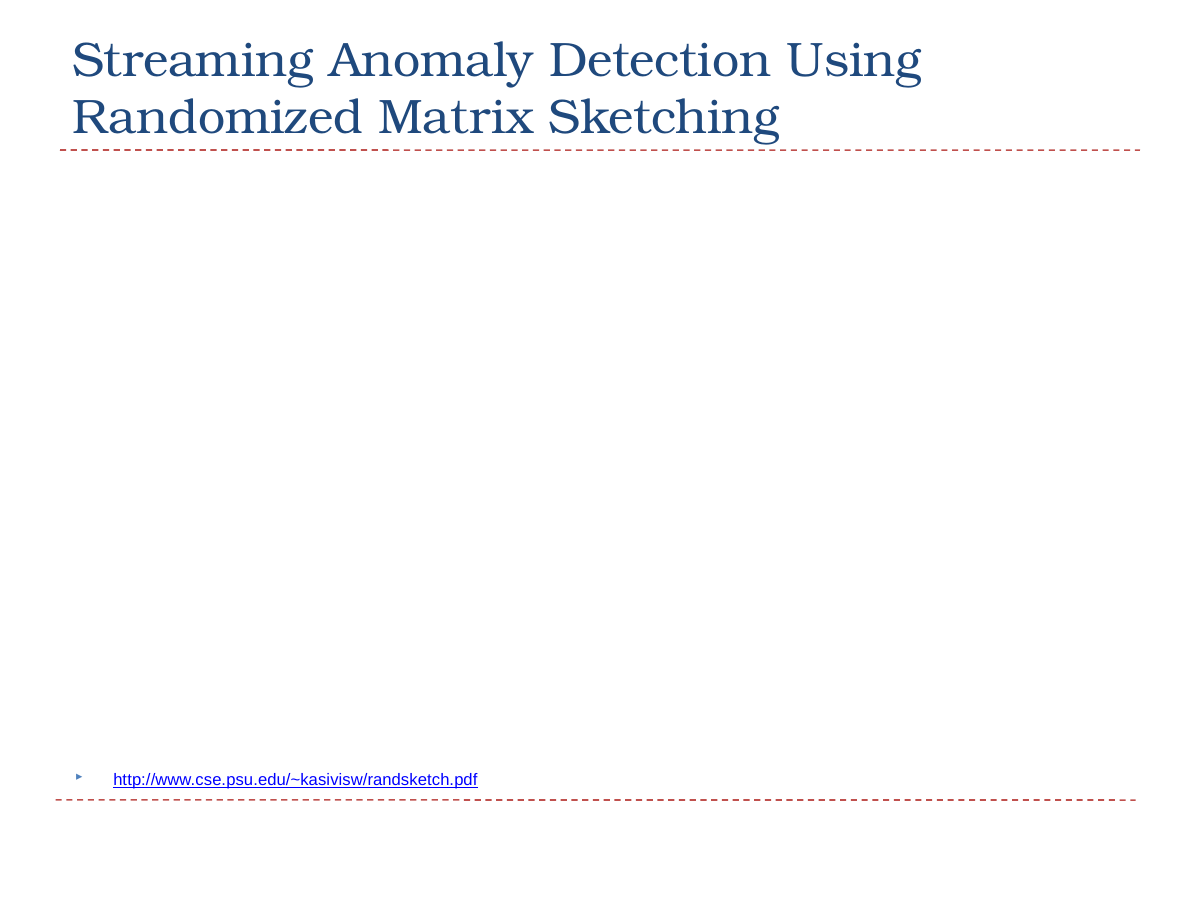

# Streaming Anomaly Detection Using Randomized Matrix Sketching

http://www.cse.psu.edu/~kasivisw/randsketch.pdf